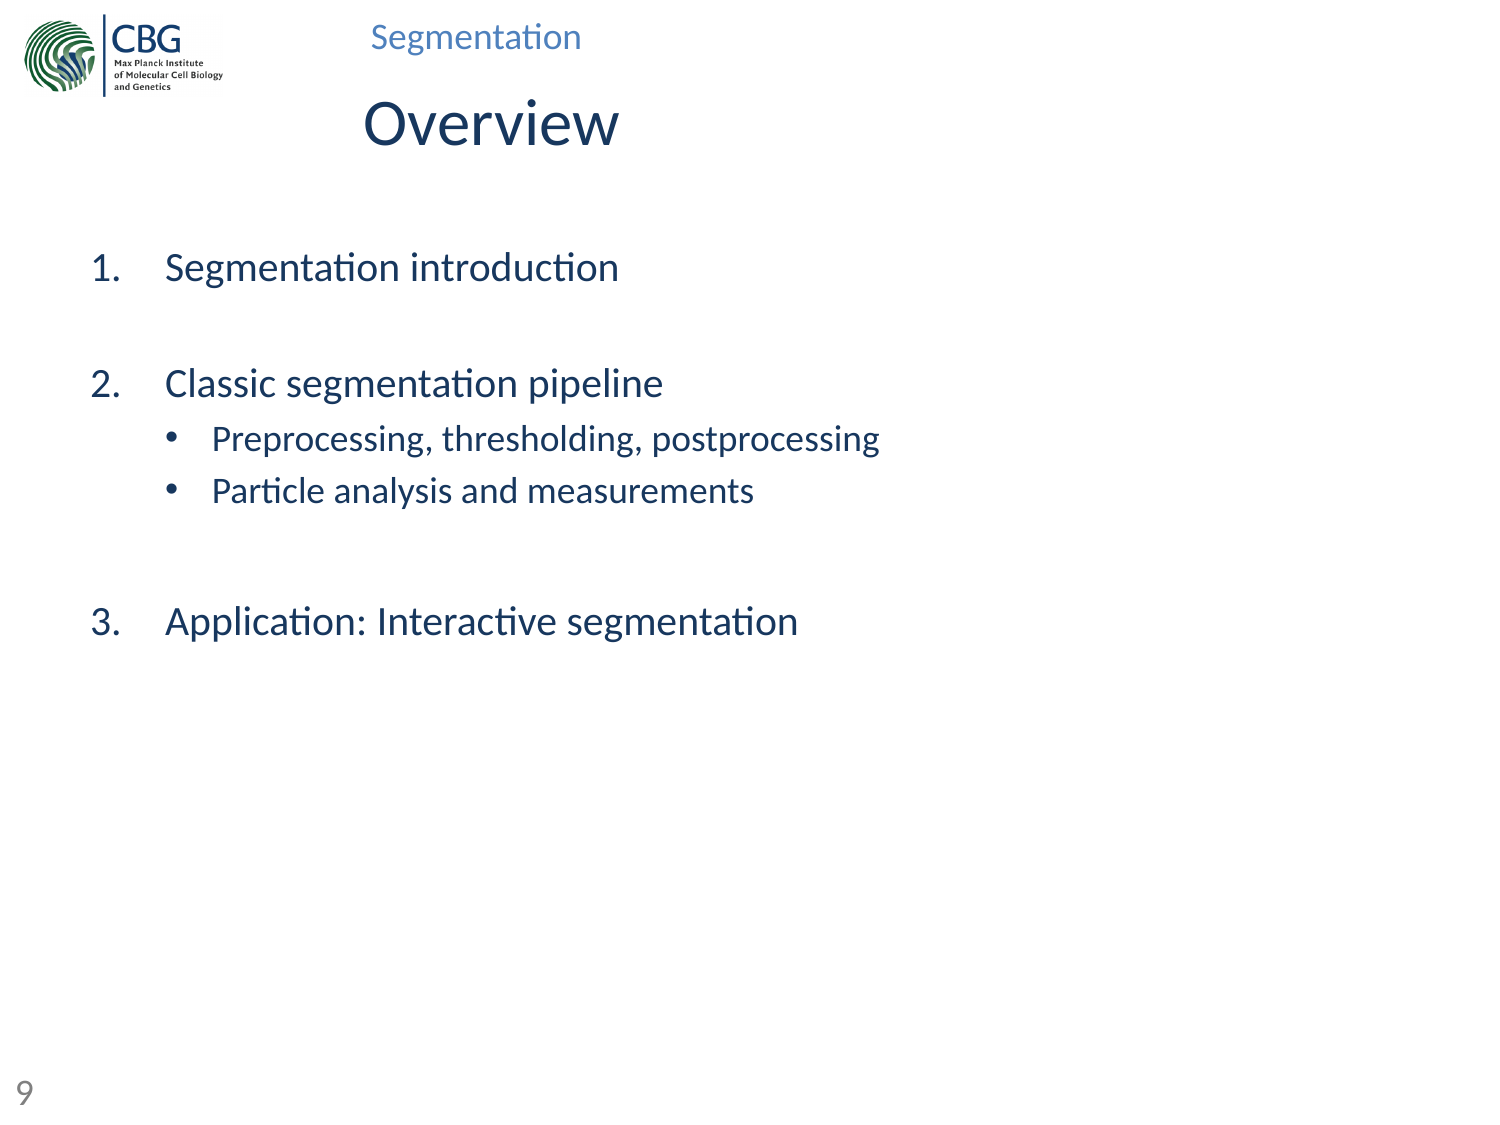

# Overview
Segmentation introduction

Classic segmentation pipeline
Preprocessing, thresholding, postprocessing
Particle analysis and measurements

Application: Interactive segmentation